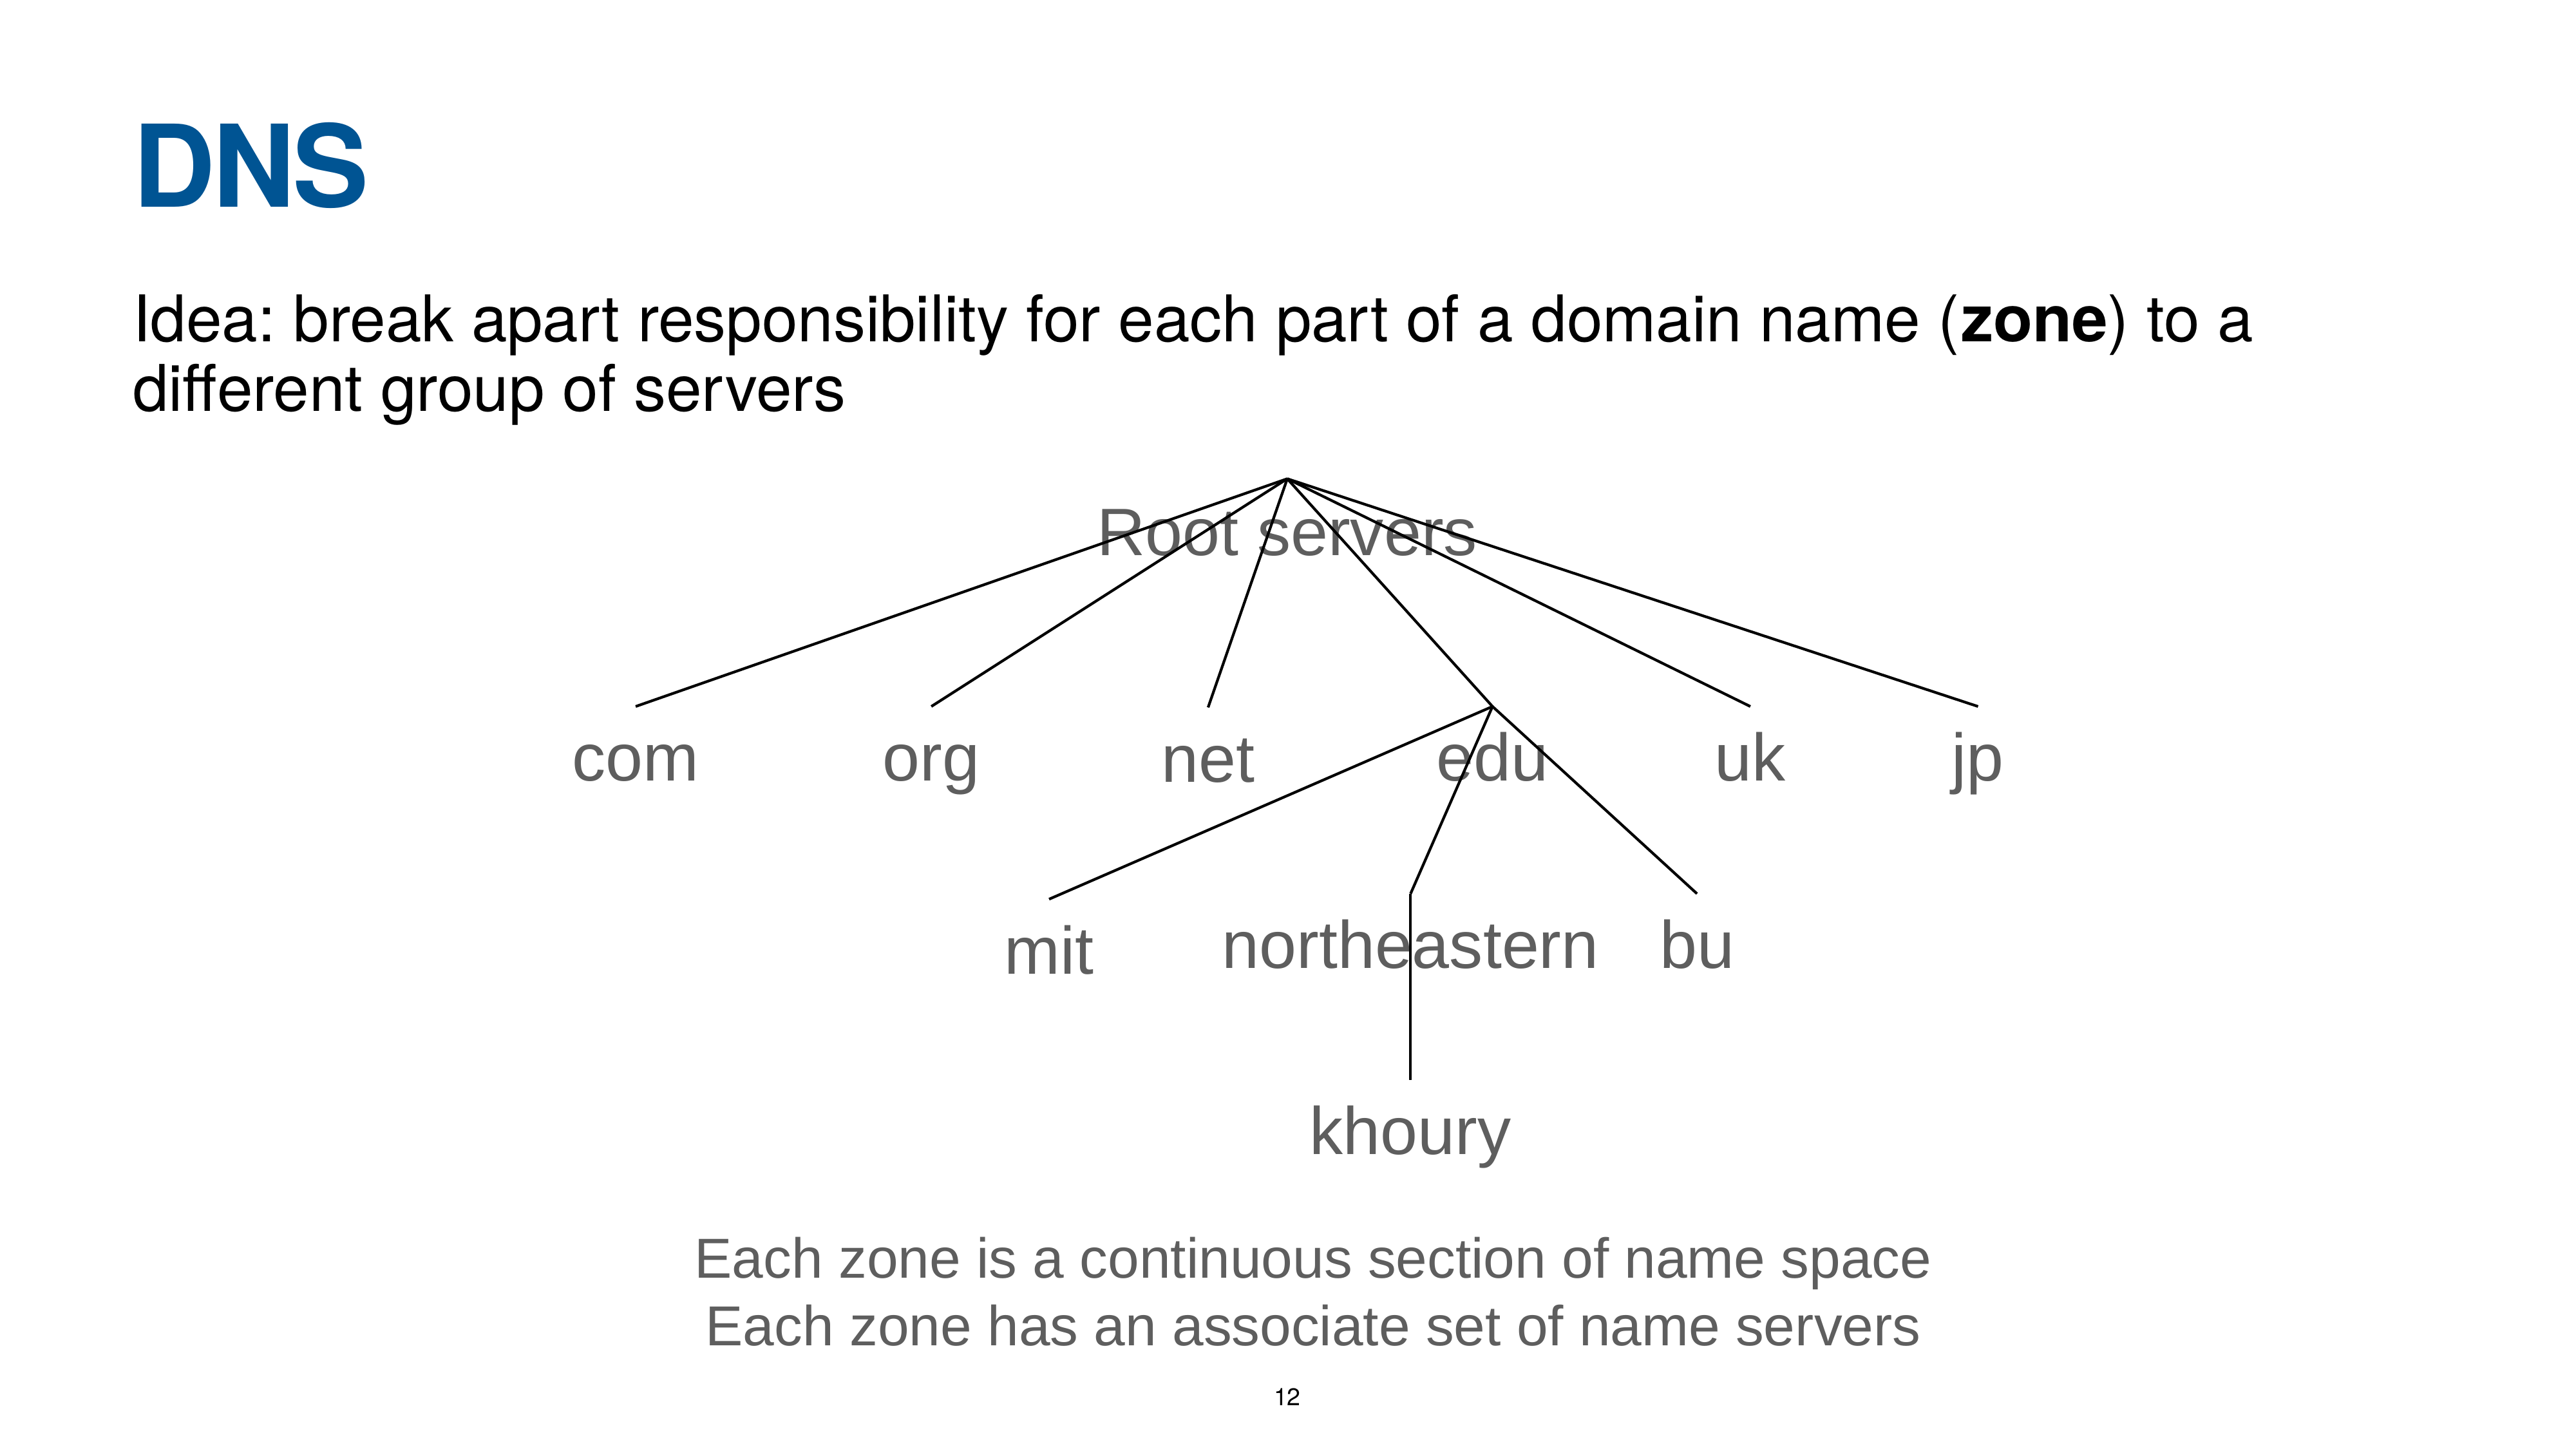

# DNS
Idea: break apart responsibility for each part of a domain name (zone) to a different group of servers
Root servers
com
org
edu
uk
jp
net
northeastern
bu
mit
khoury
Each zone is a continuous section of name space
Each zone has an associate set of name servers
12